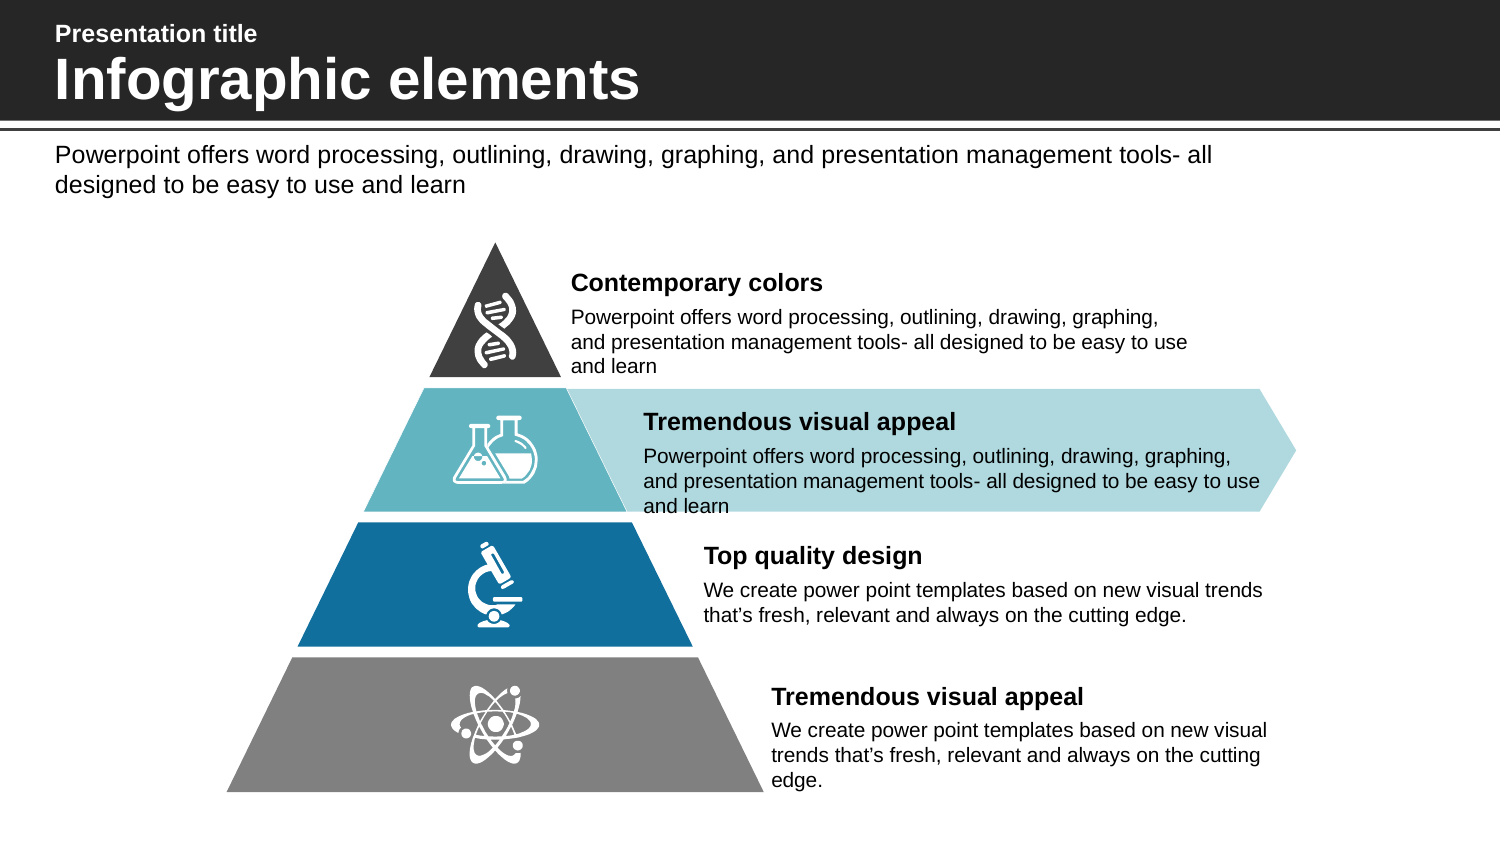

Presentation title
Infographic elements
Powerpoint offers word processing, outlining, drawing, graphing, and presentation management tools- all designed to be easy to use and learn

Contemporary colors
Powerpoint offers word processing, outlining, drawing, graphing, and presentation management tools- all designed to be easy to use and learn

Tremendous visual appeal
Powerpoint offers word processing, outlining, drawing, graphing, and presentation management tools- all designed to be easy to use and learn

Top quality design
We create power point templates based on new visual trends that’s fresh, relevant and always on the cutting edge.

Tremendous visual appeal
We create power point templates based on new visual trends that’s fresh, relevant and always on the cutting edge.